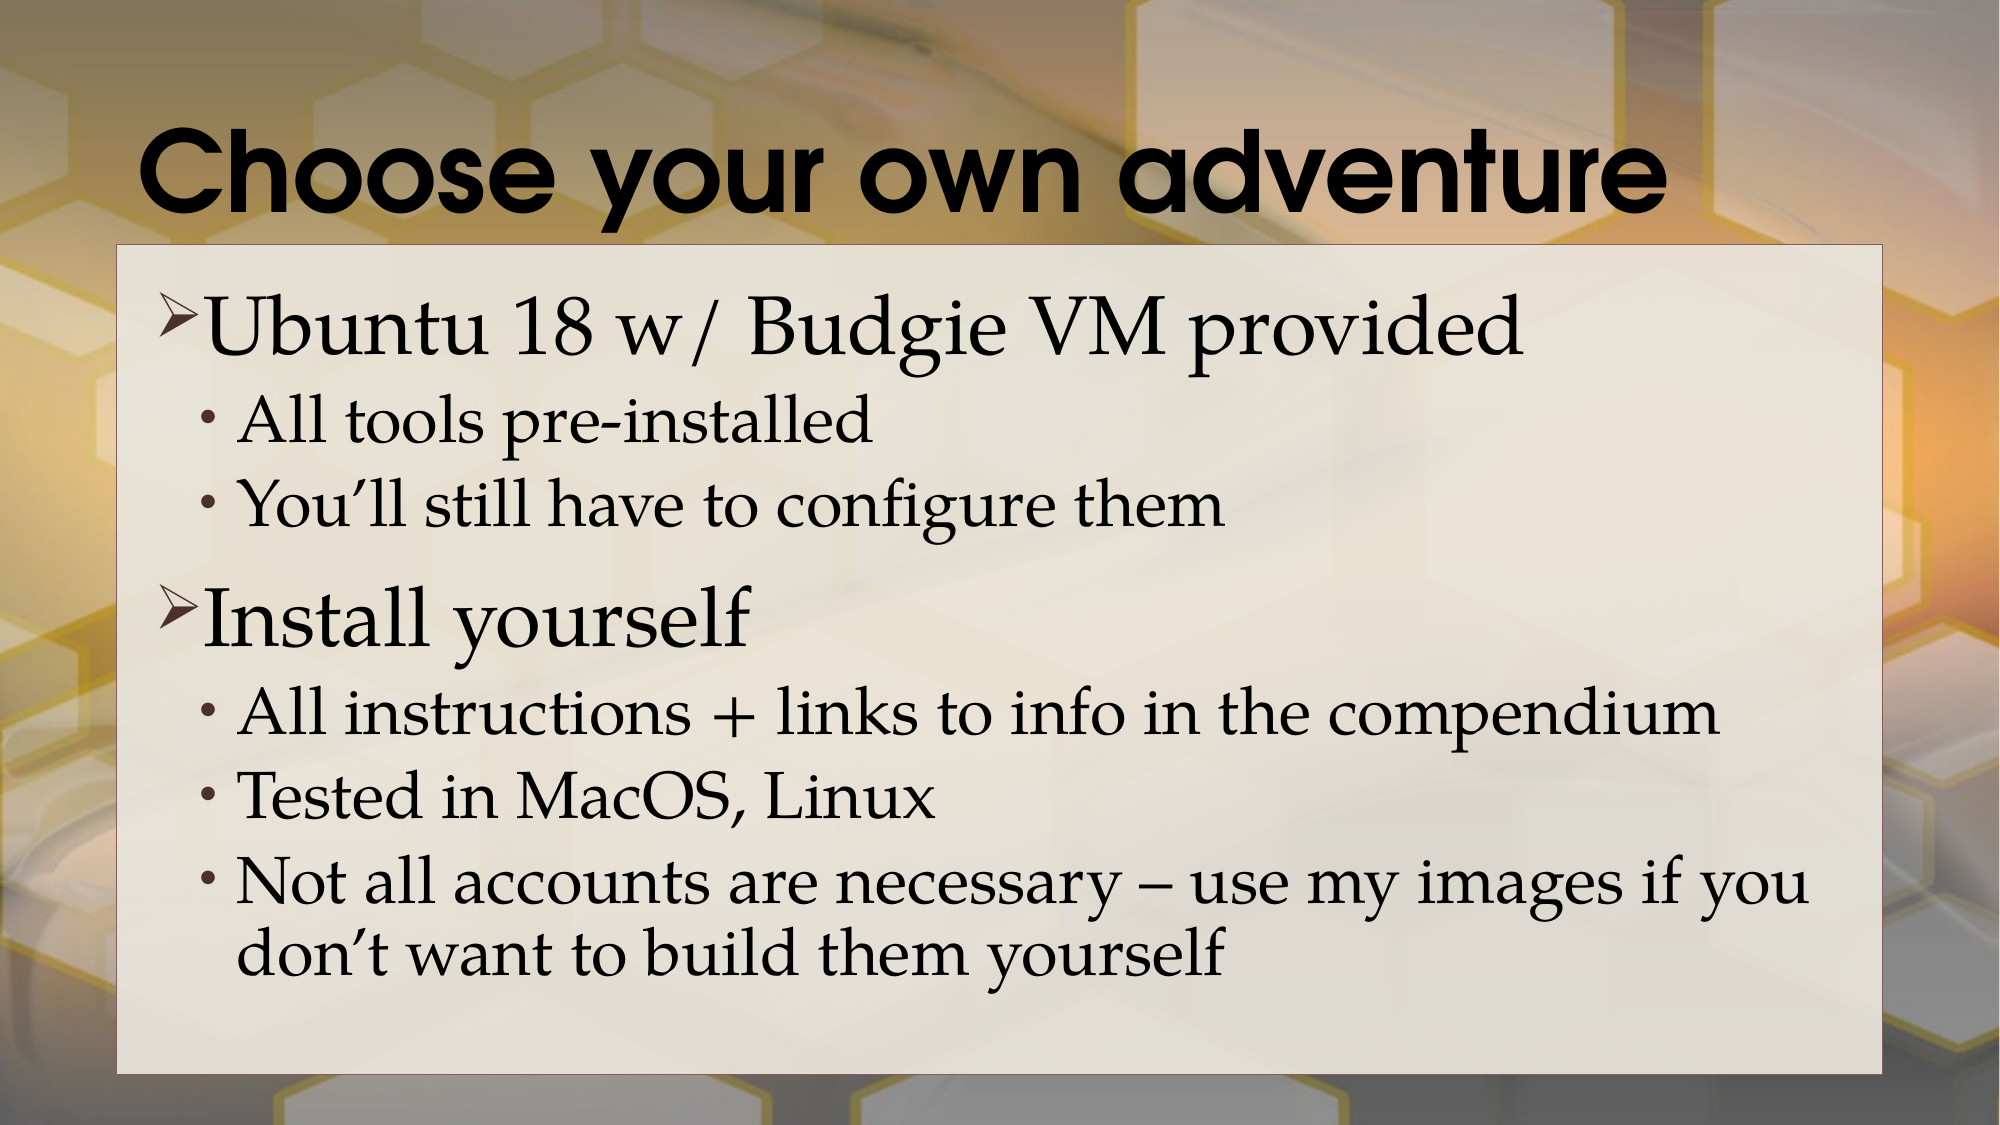

# Choose your own adventure
Ubuntu 18 w/ Budgie VM provided
All tools pre-installed
You’ll still have to configure them
Install yourself
All instructions + links to info in the compendium
Tested in MacOS, Linux
Not all accounts are necessary – use my images if you don’t want to build them yourself